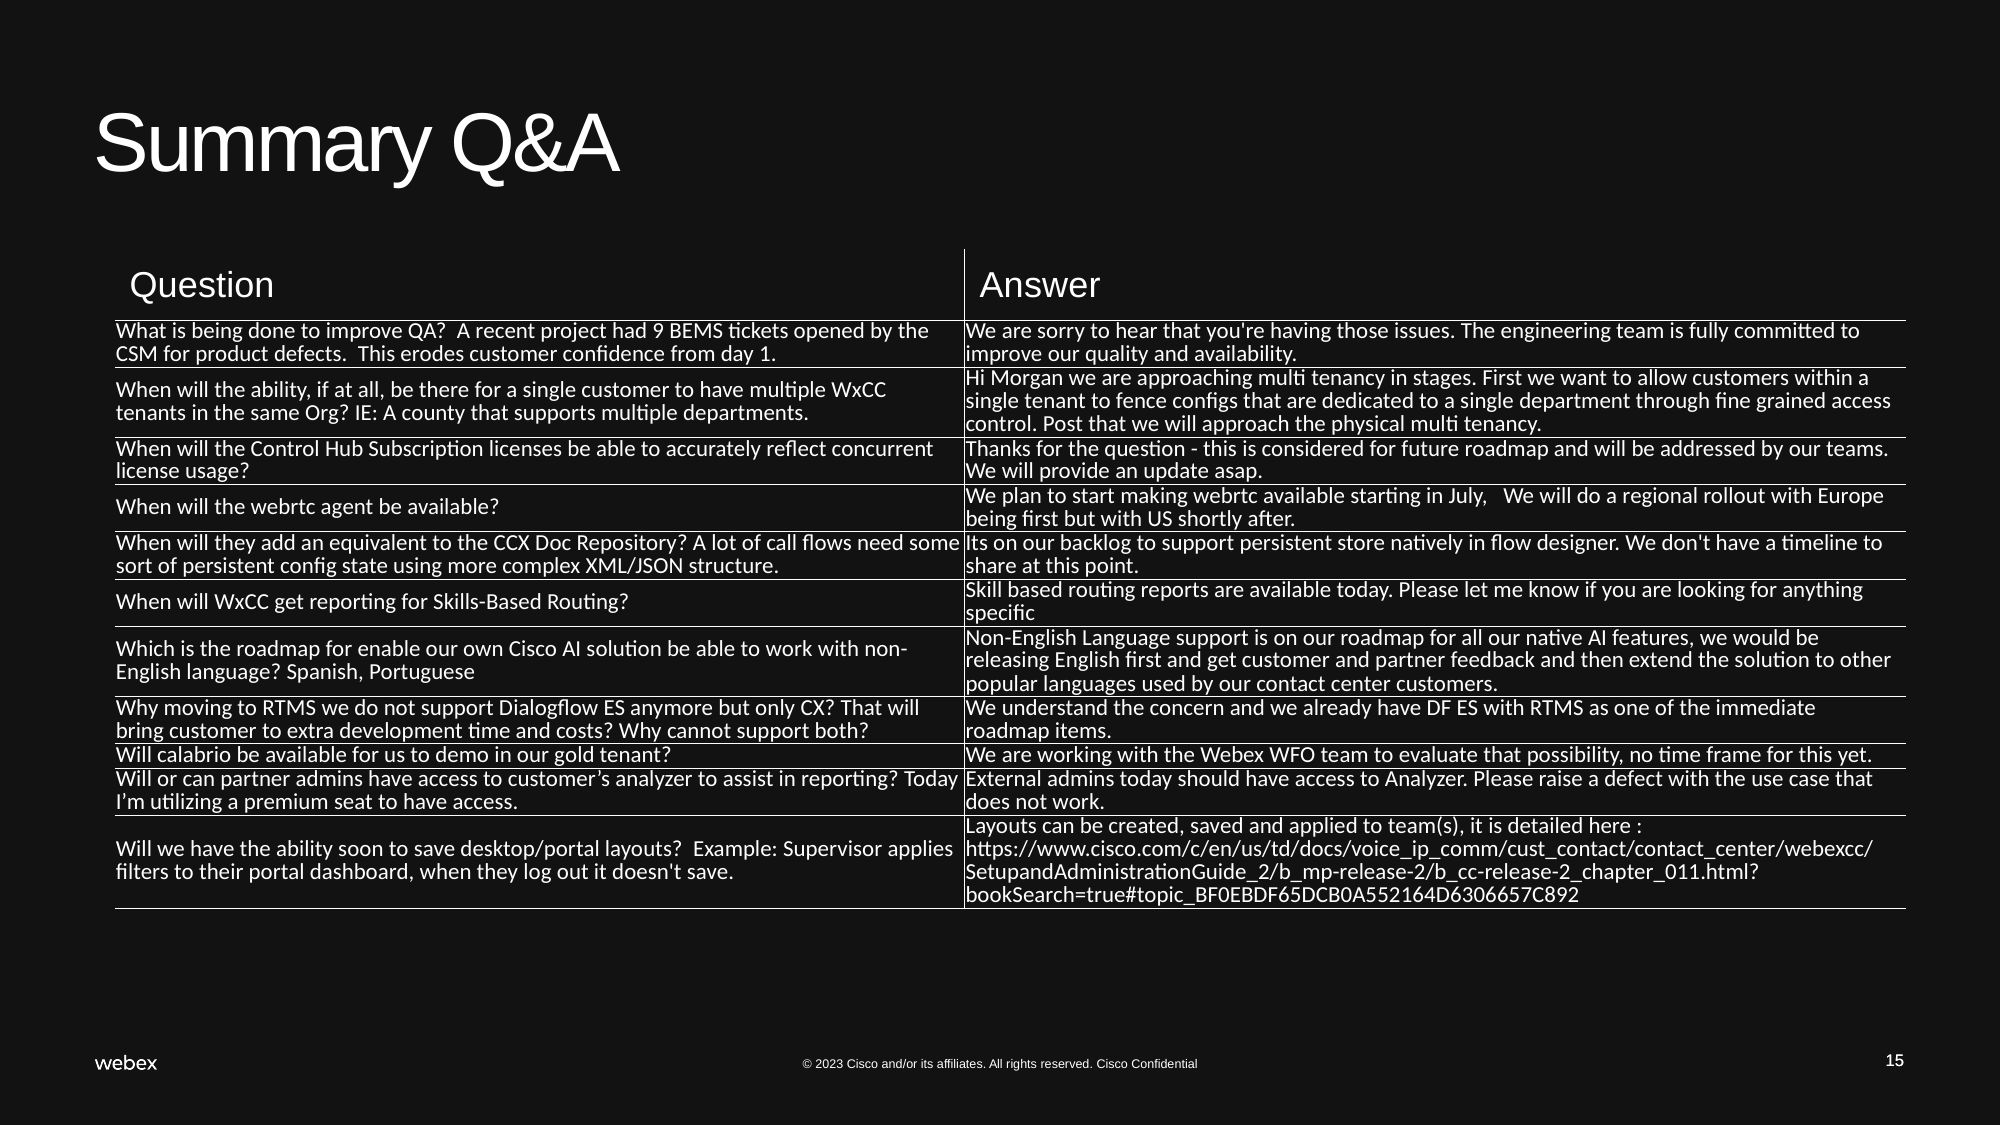

# Summary Q&A
| Question | Answer |
| --- | --- |
| What is being done to improve QA? A recent project had 9 BEMS tickets opened by the CSM for product defects. This erodes customer confidence from day 1. | We are sorry to hear that you're having those issues. The engineering team is fully committed to improve our quality and availability. |
| When will the ability, if at all, be there for a single customer to have multiple WxCC tenants in the same Org? IE: A county that supports multiple departments. | Hi Morgan we are approaching multi tenancy in stages. First we want to allow customers within a single tenant to fence configs that are dedicated to a single department through fine grained access control. Post that we will approach the physical multi tenancy. |
| When will the Control Hub Subscription licenses be able to accurately reflect concurrent license usage? | Thanks for the question - this is considered for future roadmap and will be addressed by our teams. We will provide an update asap. |
| When will the webrtc agent be available? | We plan to start making webrtc available starting in July, We will do a regional rollout with Europe being first but with US shortly after. |
| When will they add an equivalent to the CCX Doc Repository? A lot of call flows need some sort of persistent config state using more complex XML/JSON structure. | Its on our backlog to support persistent store natively in flow designer. We don't have a timeline to share at this point. |
| When will WxCC get reporting for Skills-Based Routing? | Skill based routing reports are available today. Please let me know if you are looking for anything specific |
| Which is the roadmap for enable our own Cisco AI solution be able to work with non-English language? Spanish, Portuguese | Non-English Language support is on our roadmap for all our native AI features, we would be releasing English first and get customer and partner feedback and then extend the solution to other popular languages used by our contact center customers. |
| Why moving to RTMS we do not support Dialogflow ES anymore but only CX? That will bring customer to extra development time and costs? Why cannot support both? | We understand the concern and we already have DF ES with RTMS as one of the immediate roadmap items. |
| Will calabrio be available for us to demo in our gold tenant? | We are working with the Webex WFO team to evaluate that possibility, no time frame for this yet. |
| Will or can partner admins have access to customer’s analyzer to assist in reporting? Today I’m utilizing a premium seat to have access. | External admins today should have access to Analyzer. Please raise a defect with the use case that does not work. |
| Will we have the ability soon to save desktop/portal layouts? Example: Supervisor applies filters to their portal dashboard, when they log out it doesn't save. | Layouts can be created, saved and applied to team(s), it is detailed here : https://www.cisco.com/c/en/us/td/docs/voice\_ip\_comm/cust\_contact/contact\_center/webexcc/SetupandAdministrationGuide\_2/b\_mp-release-2/b\_cc-release-2\_chapter\_011.html?bookSearch=true#topic\_BF0EBDF65DCB0A552164D6306657C892 |